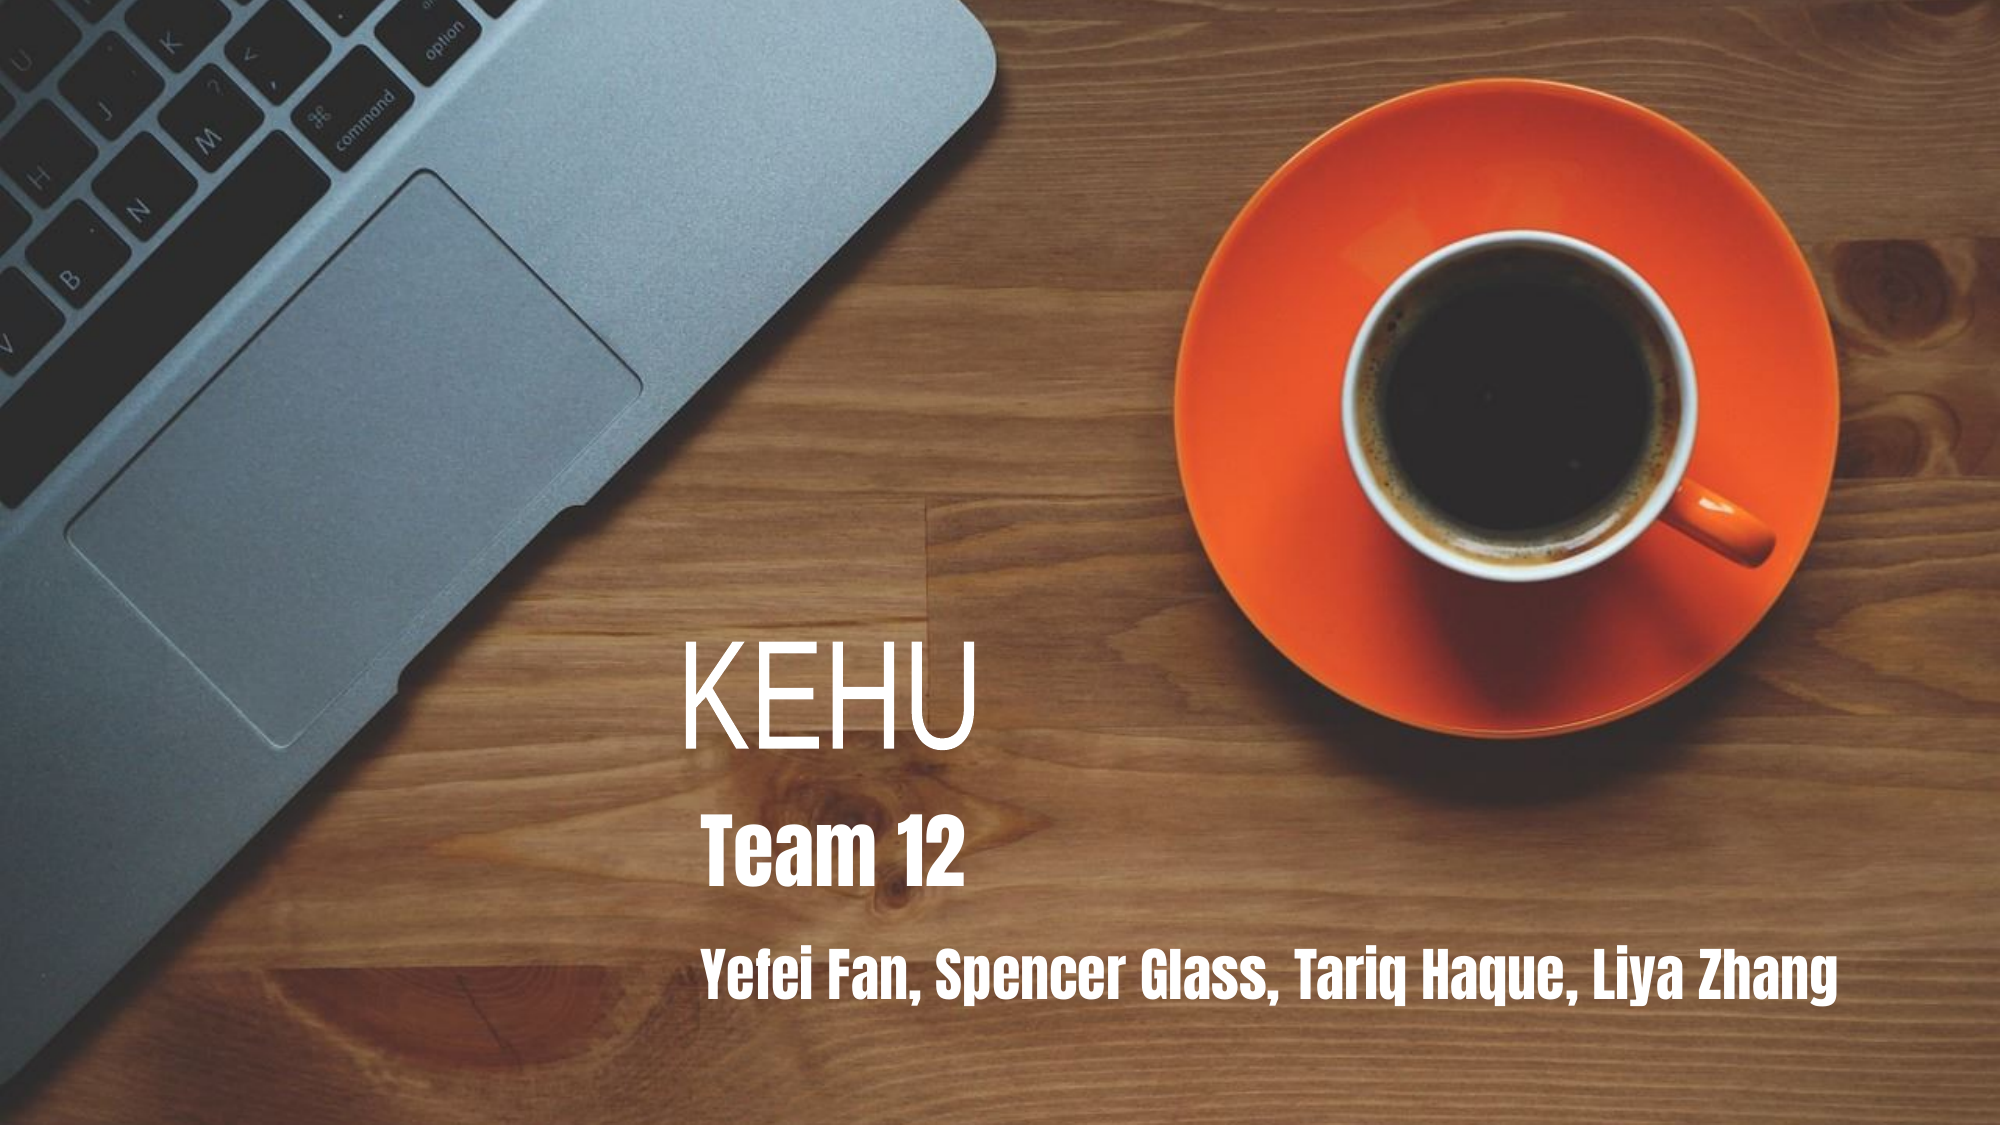

KEHU
# Team 12
Yefei Fan, Spencer Glass, Tariq Haque, Liya Zhang